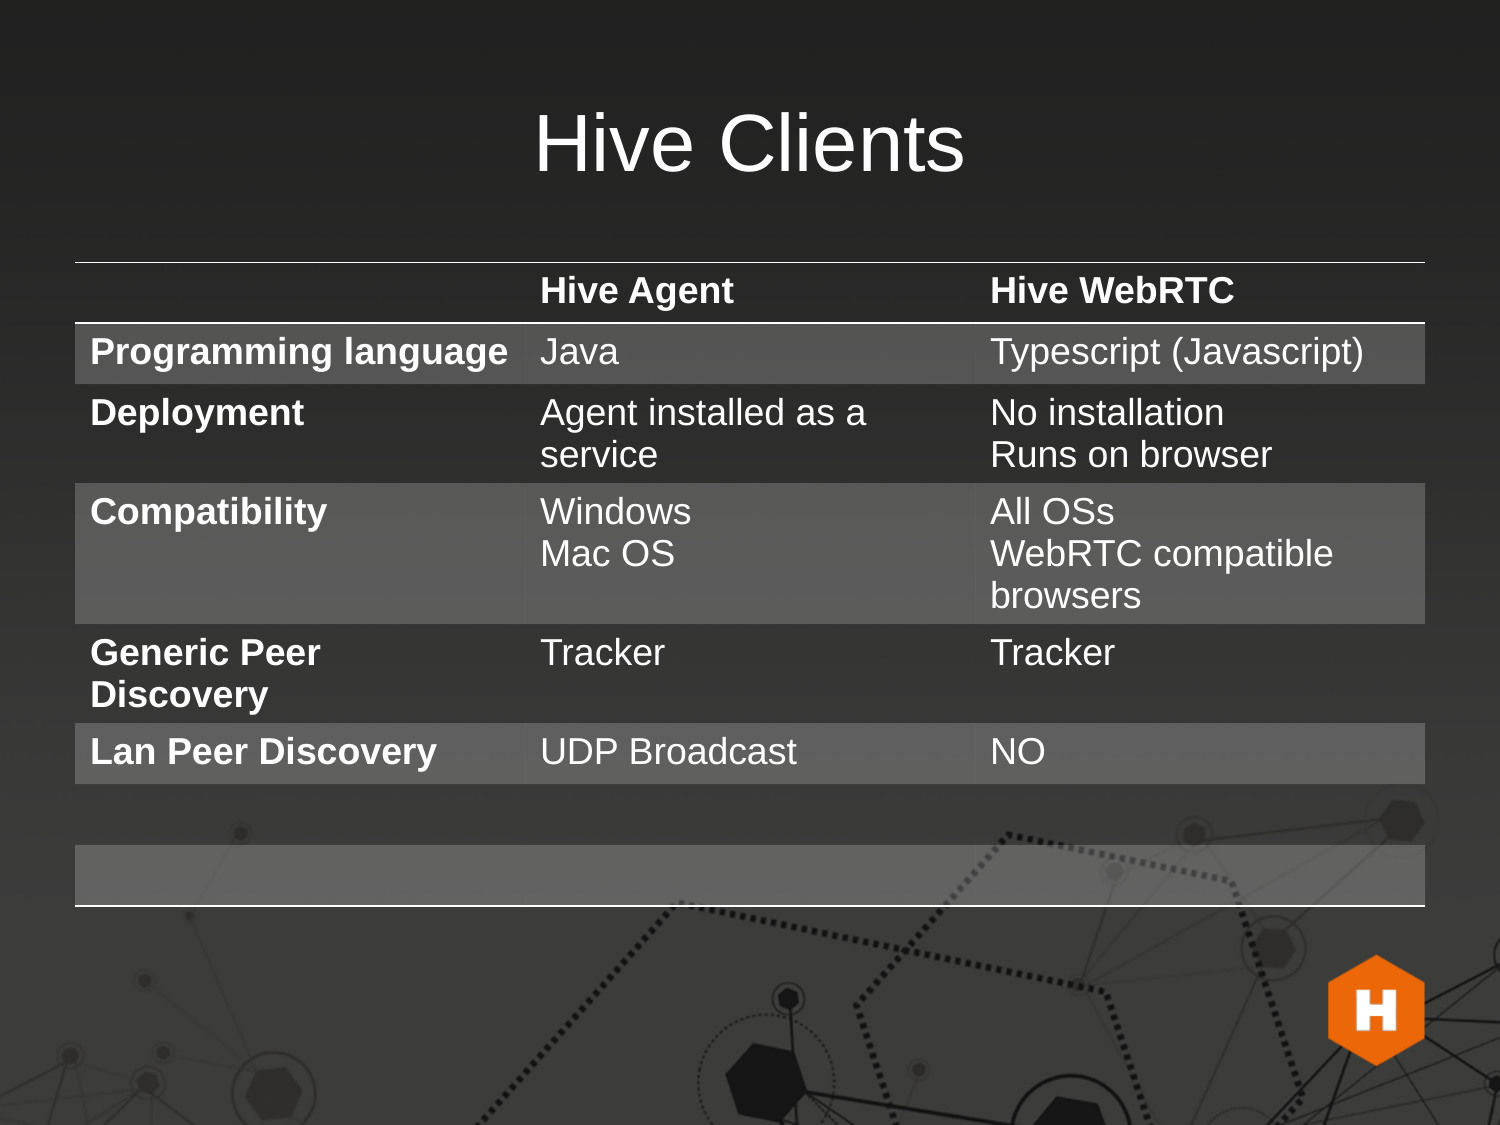

# Hive Clients
|  | Hive Agent | Hive WebRTC |
| --- | --- | --- |
| Programming language | Java | Typescript (Javascript) |
| Deployment | Agent installed as a service | No installation Runs on browser |
| Compatibility | Windows Mac OS | All OSs WebRTC compatible browsers |
| Generic Peer Discovery | Tracker | Tracker |
| Lan Peer Discovery | UDP Broadcast | NO |
|  |  |  |
|  |  |  |